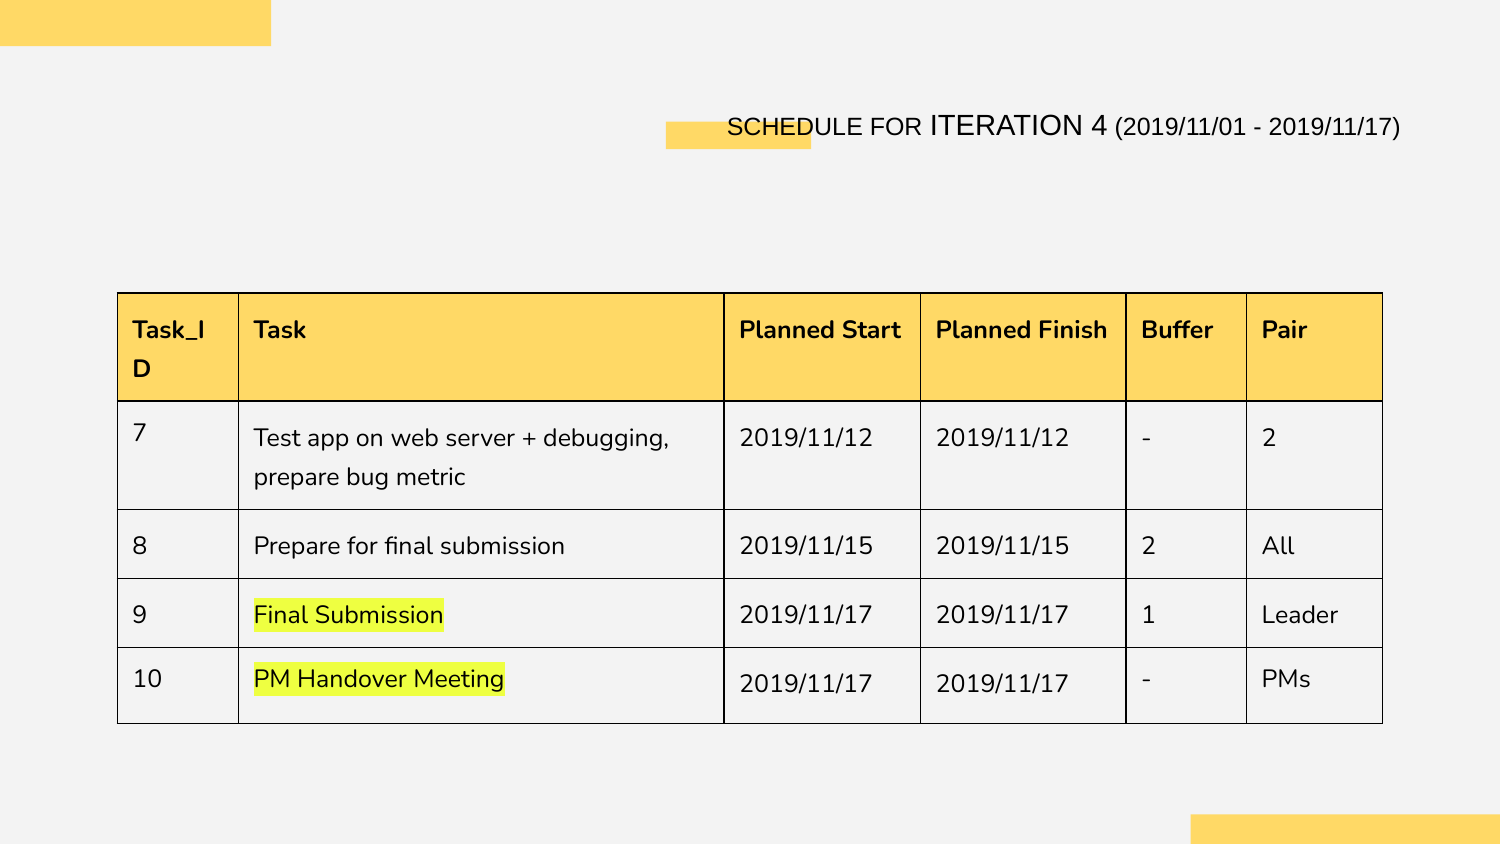

# SCHEDULE FOR ITERATION 4 (2019/11/01 - 2019/11/17)

| Task\_ID | Task | Planned Start | Planned Finish | Buffer | Pair |
| --- | --- | --- | --- | --- | --- |
| 7 | Test app on web server + debugging, prepare bug metric | 2019/11/12 | 2019/11/12 | - | 2 |
| 8 | Prepare for final submission | 2019/11/15 | 2019/11/15 | 2 | All |
| 9 | Final Submission | 2019/11/17 | 2019/11/17 | 1 | Leader |
| 10 | PM Handover Meeting | 2019/11/17 | 2019/11/17 | - | PMs |